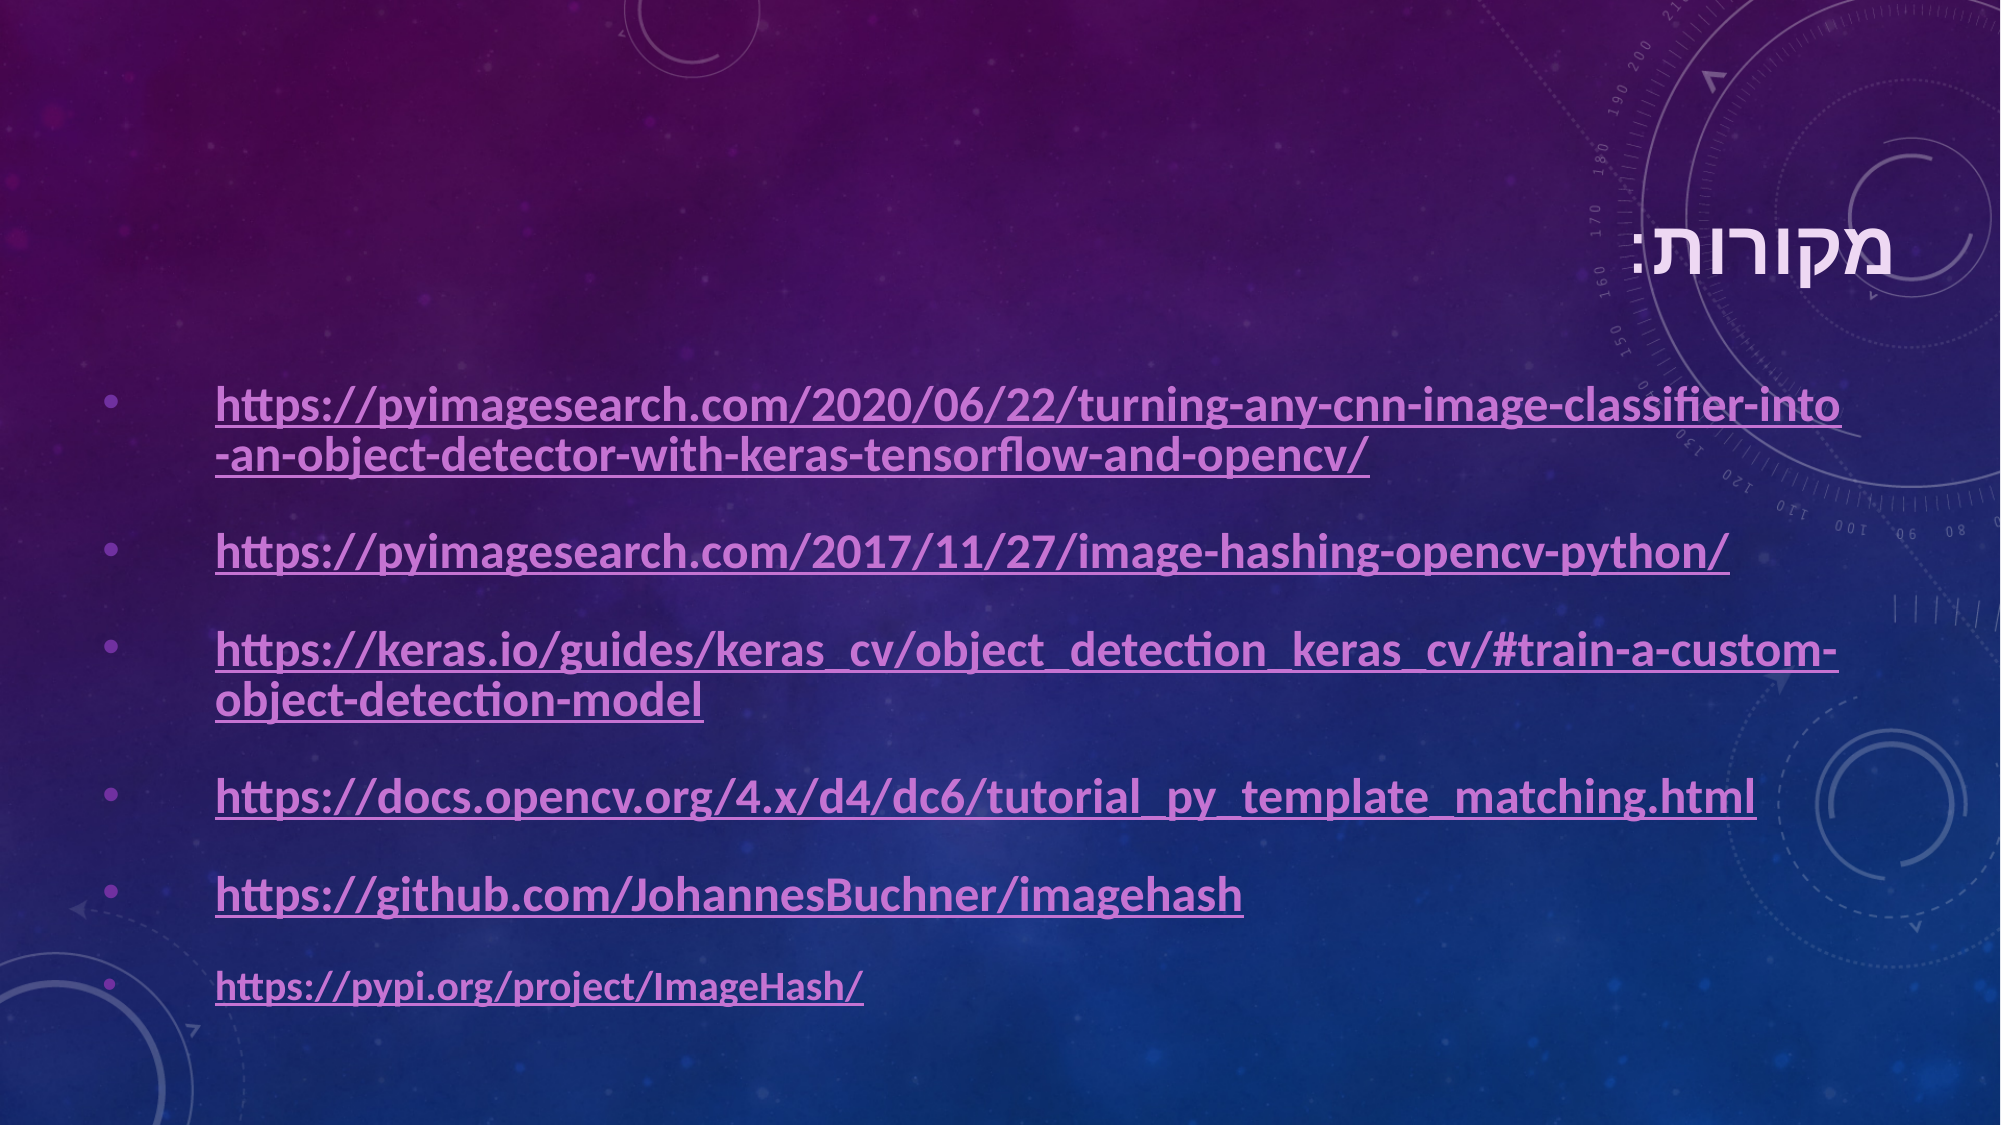

מקורות:
https://pyimagesearch.com/2020/06/22/turning-any-cnn-image-classifier-into-an-object-detector-with-keras-tensorflow-and-opencv/
https://pyimagesearch.com/2017/11/27/image-hashing-opencv-python/
https://keras.io/guides/keras_cv/object_detection_keras_cv/#train-a-custom-object-detection-model
https://docs.opencv.org/4.x/d4/dc6/tutorial_py_template_matching.html
https://github.com/JohannesBuchner/imagehash
https://pypi.org/project/ImageHash/